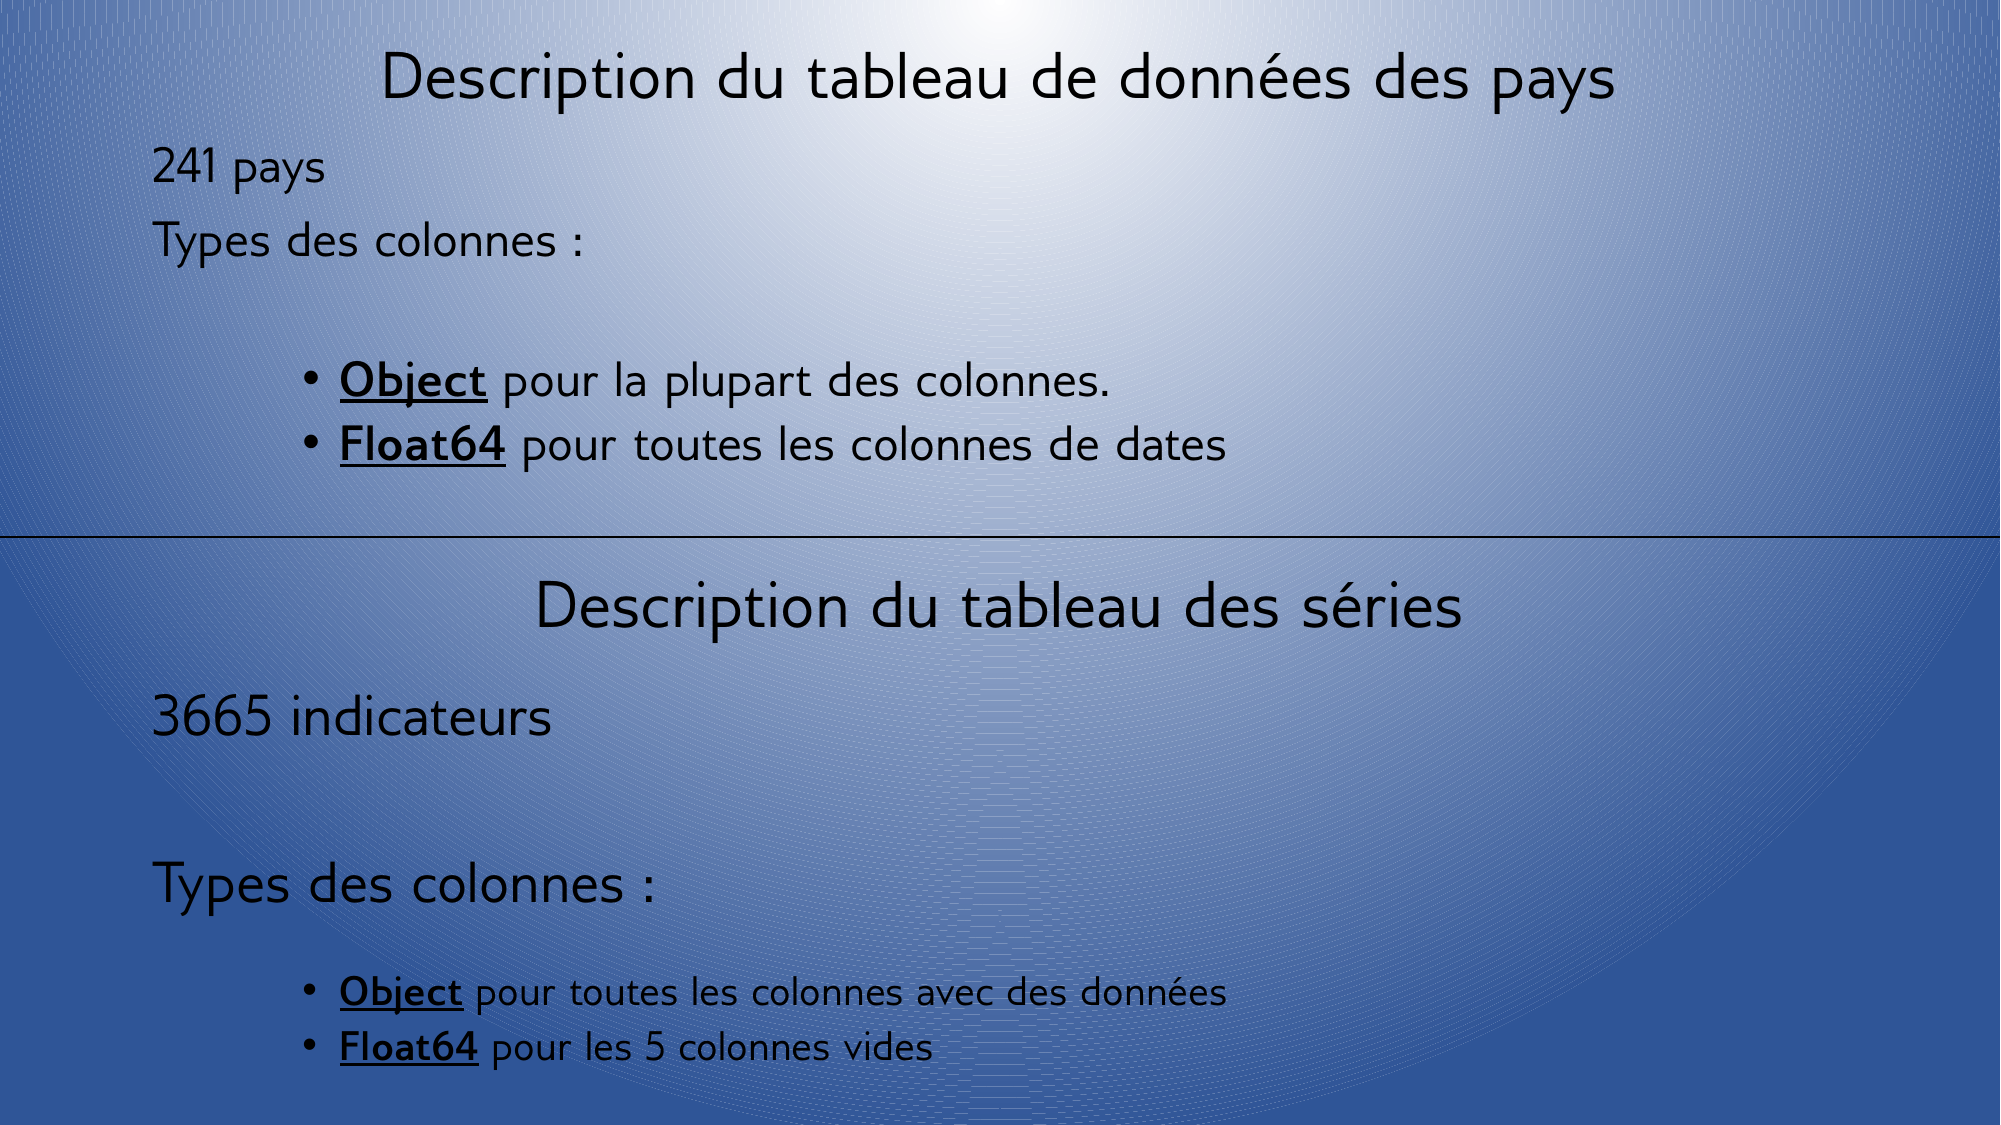

# Description du tableau de données des pays
241 pays
Types des colonnes :

Object pour la plupart des colonnes.
Float64 pour toutes les colonnes de dates

Description du tableau des séries
3665 indicateurs

Types des colonnes :

Object pour toutes les colonnes avec des données
Float64 pour les 5 colonnes vides